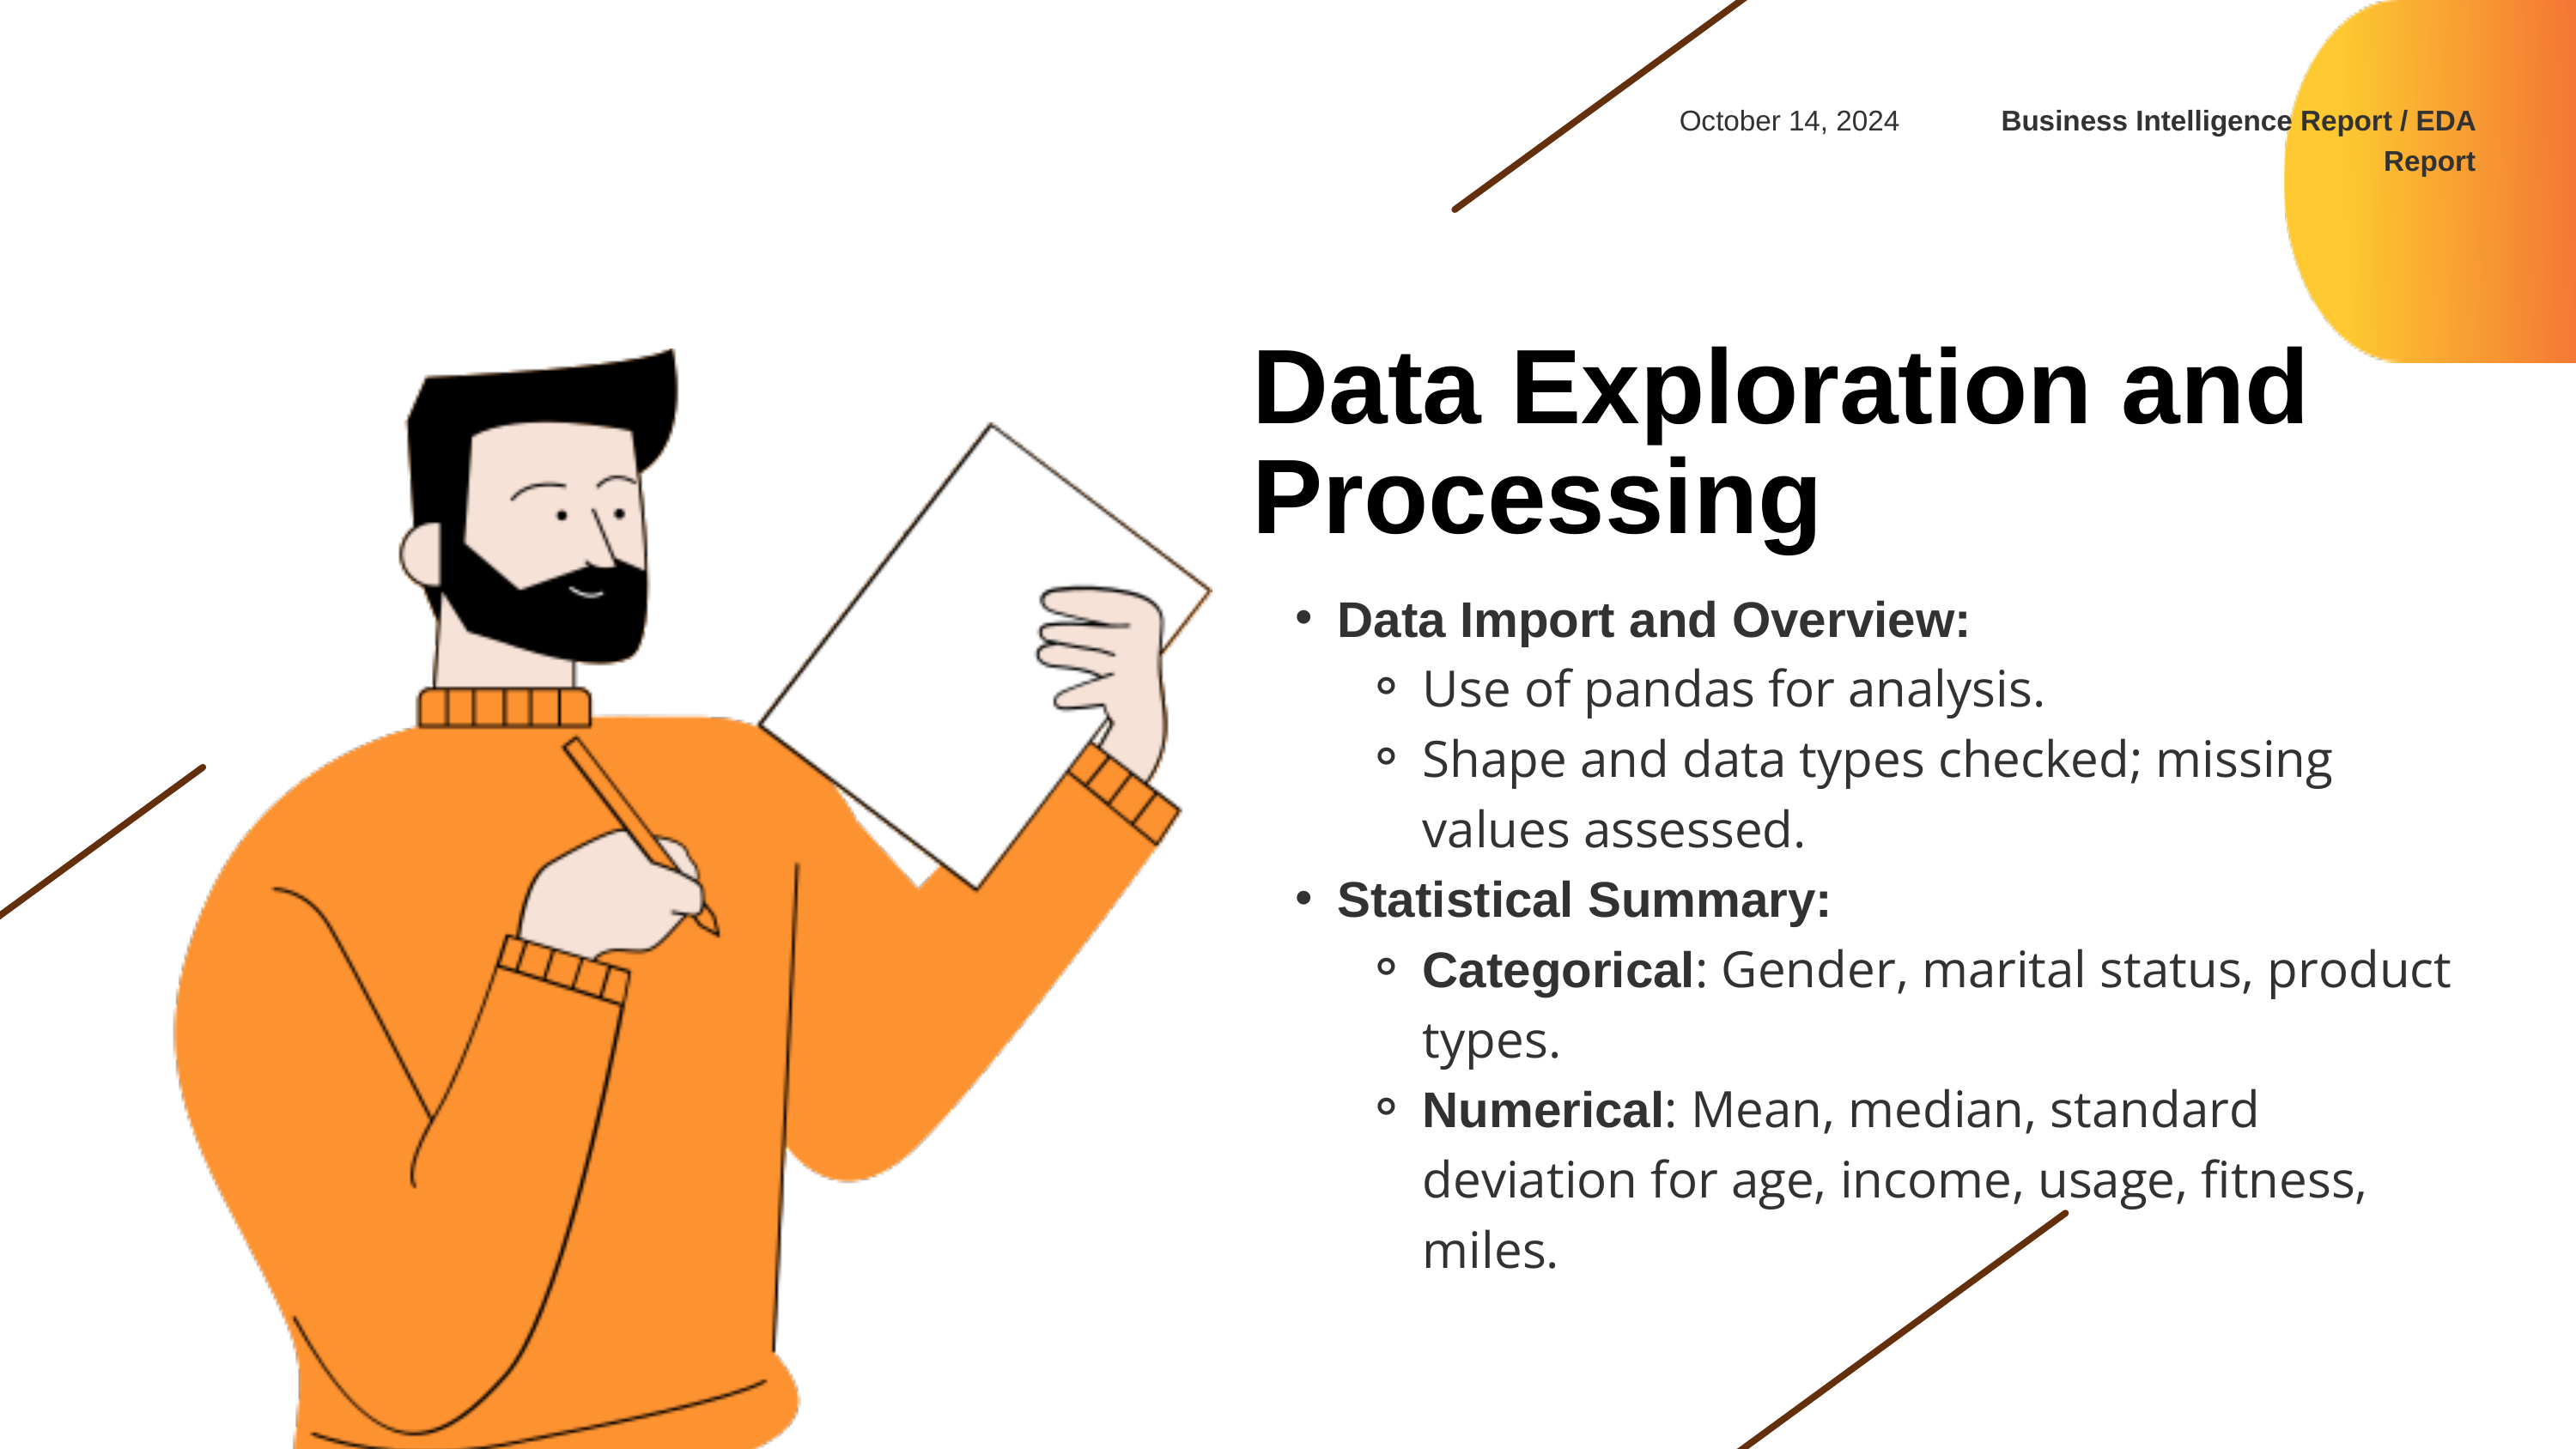

October 14, 2024
Business Intelligence Report / EDA Report
Data Exploration and Processing

Data Import and Overview:
Use of pandas for analysis.
Shape and data types checked; missing values assessed.
Statistical Summary:
Categorical: Gender, marital status, product types.
Numerical: Mean, median, standard deviation for age, income, usage, fitness, miles.